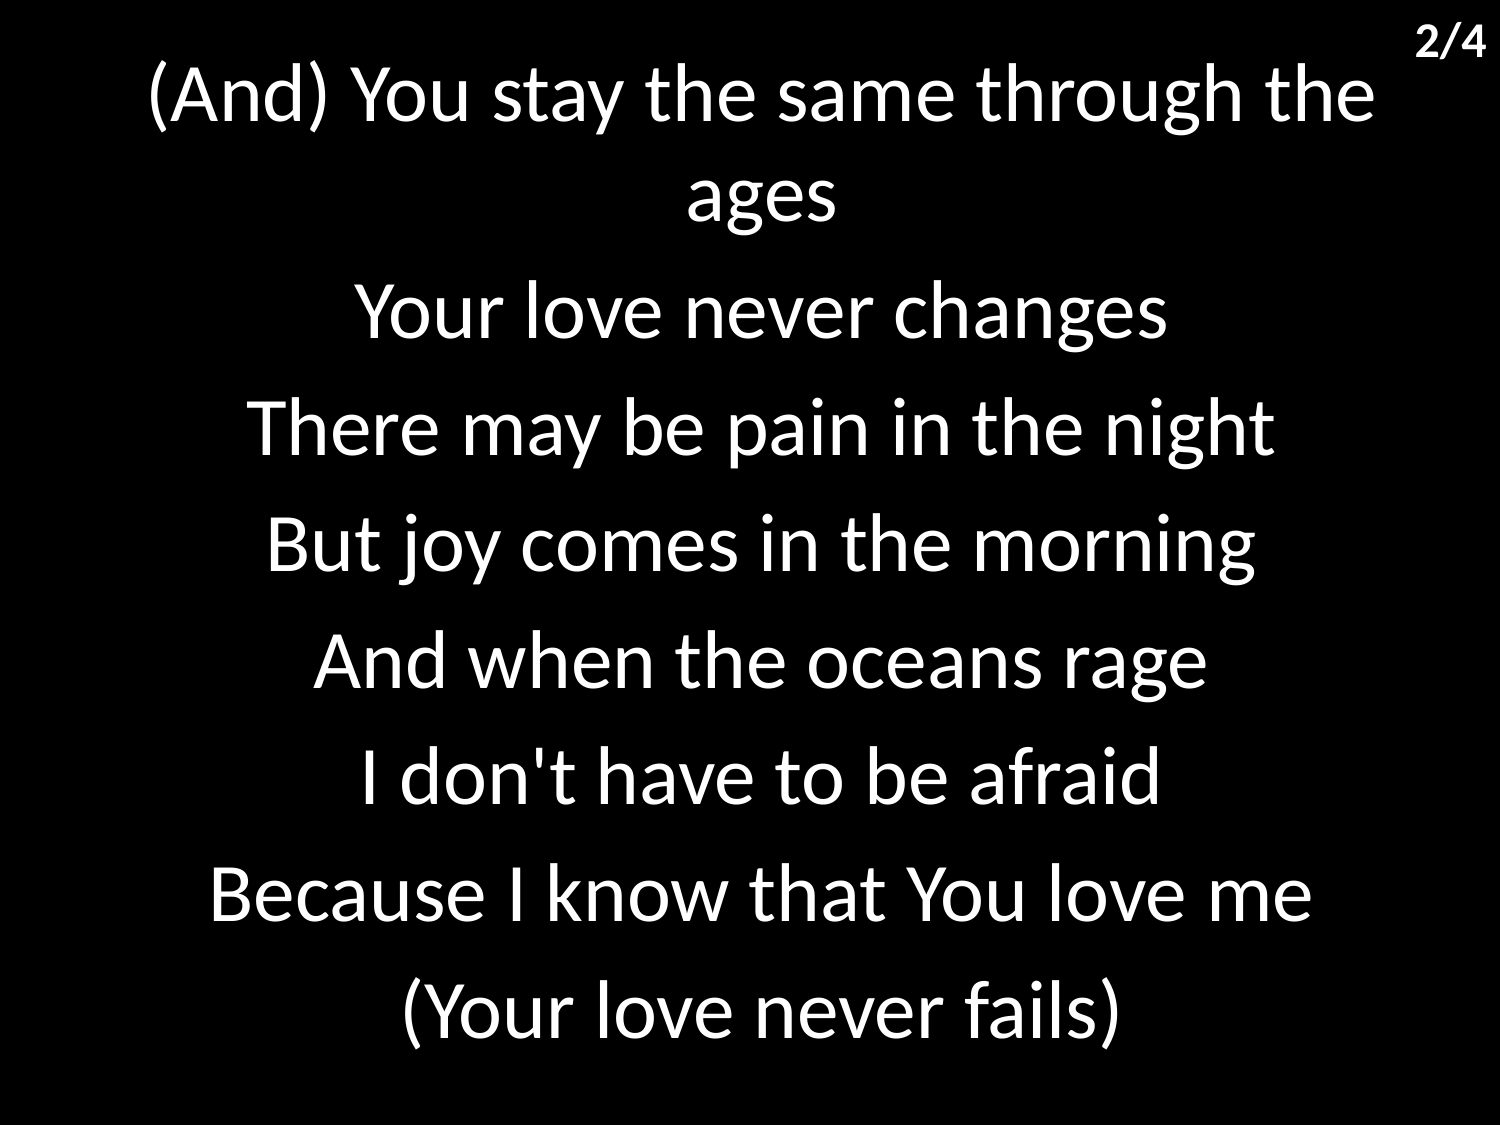

2/4
(And) You stay the same through the ages
Your love never changes
There may be pain in the night
But joy comes in the morning
And when the oceans rage
I don't have to be afraid
Because I know that You love me
(Your love never fails)